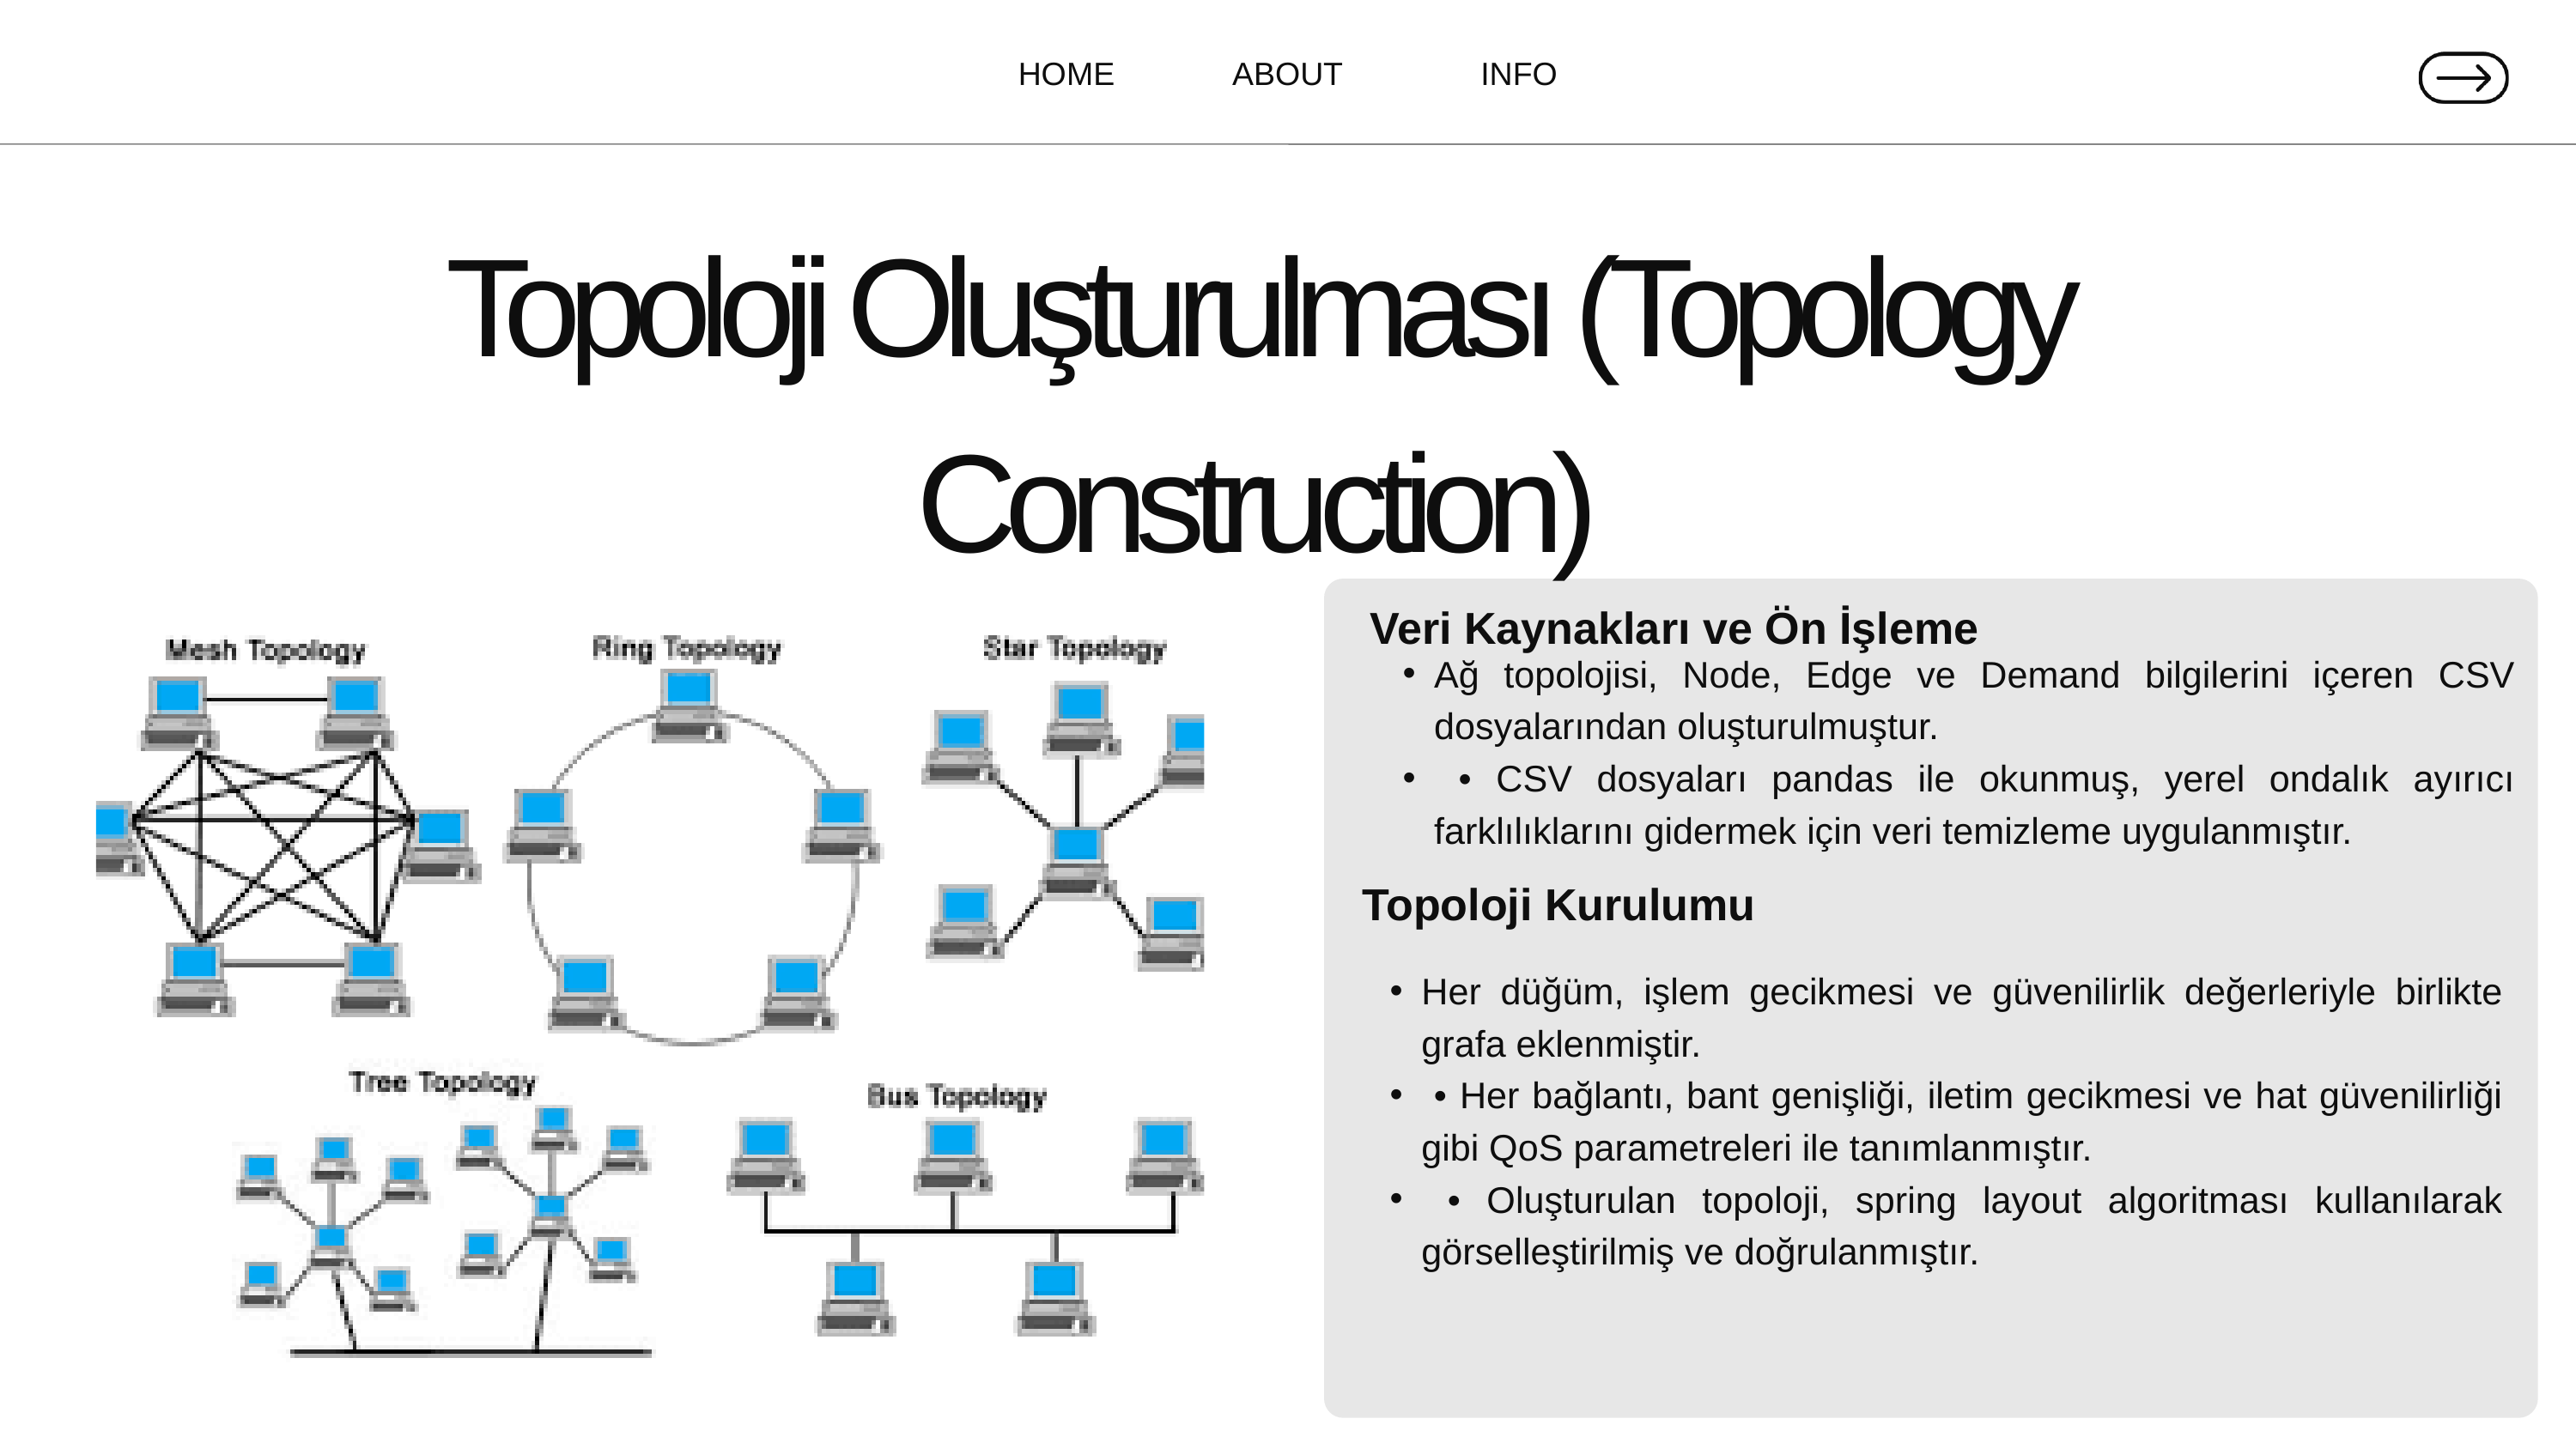

HOME
ABOUT
INFO

Topoloji Oluşturulması (Topology Construction)

Veri Kaynakları ve Ön İşleme

Ağ topolojisi, Node, Edge ve Demand bilgilerini içeren CSV dosyalarından oluşturulmuştur.
 • CSV dosyaları pandas ile okunmuş, yerel ondalık ayırıcı farklılıklarını gidermek için veri temizleme uygulanmıştır.
Topoloji Kurulumu
Her düğüm, işlem gecikmesi ve güvenilirlik değerleriyle birlikte grafa eklenmiştir.
 • Her bağlantı, bant genişliği, iletim gecikmesi ve hat güvenilirliği gibi QoS parametreleri ile tanımlanmıştır.
 • Oluşturulan topoloji, spring layout algoritması kullanılarak görselleştirilmiş ve doğrulanmıştır.